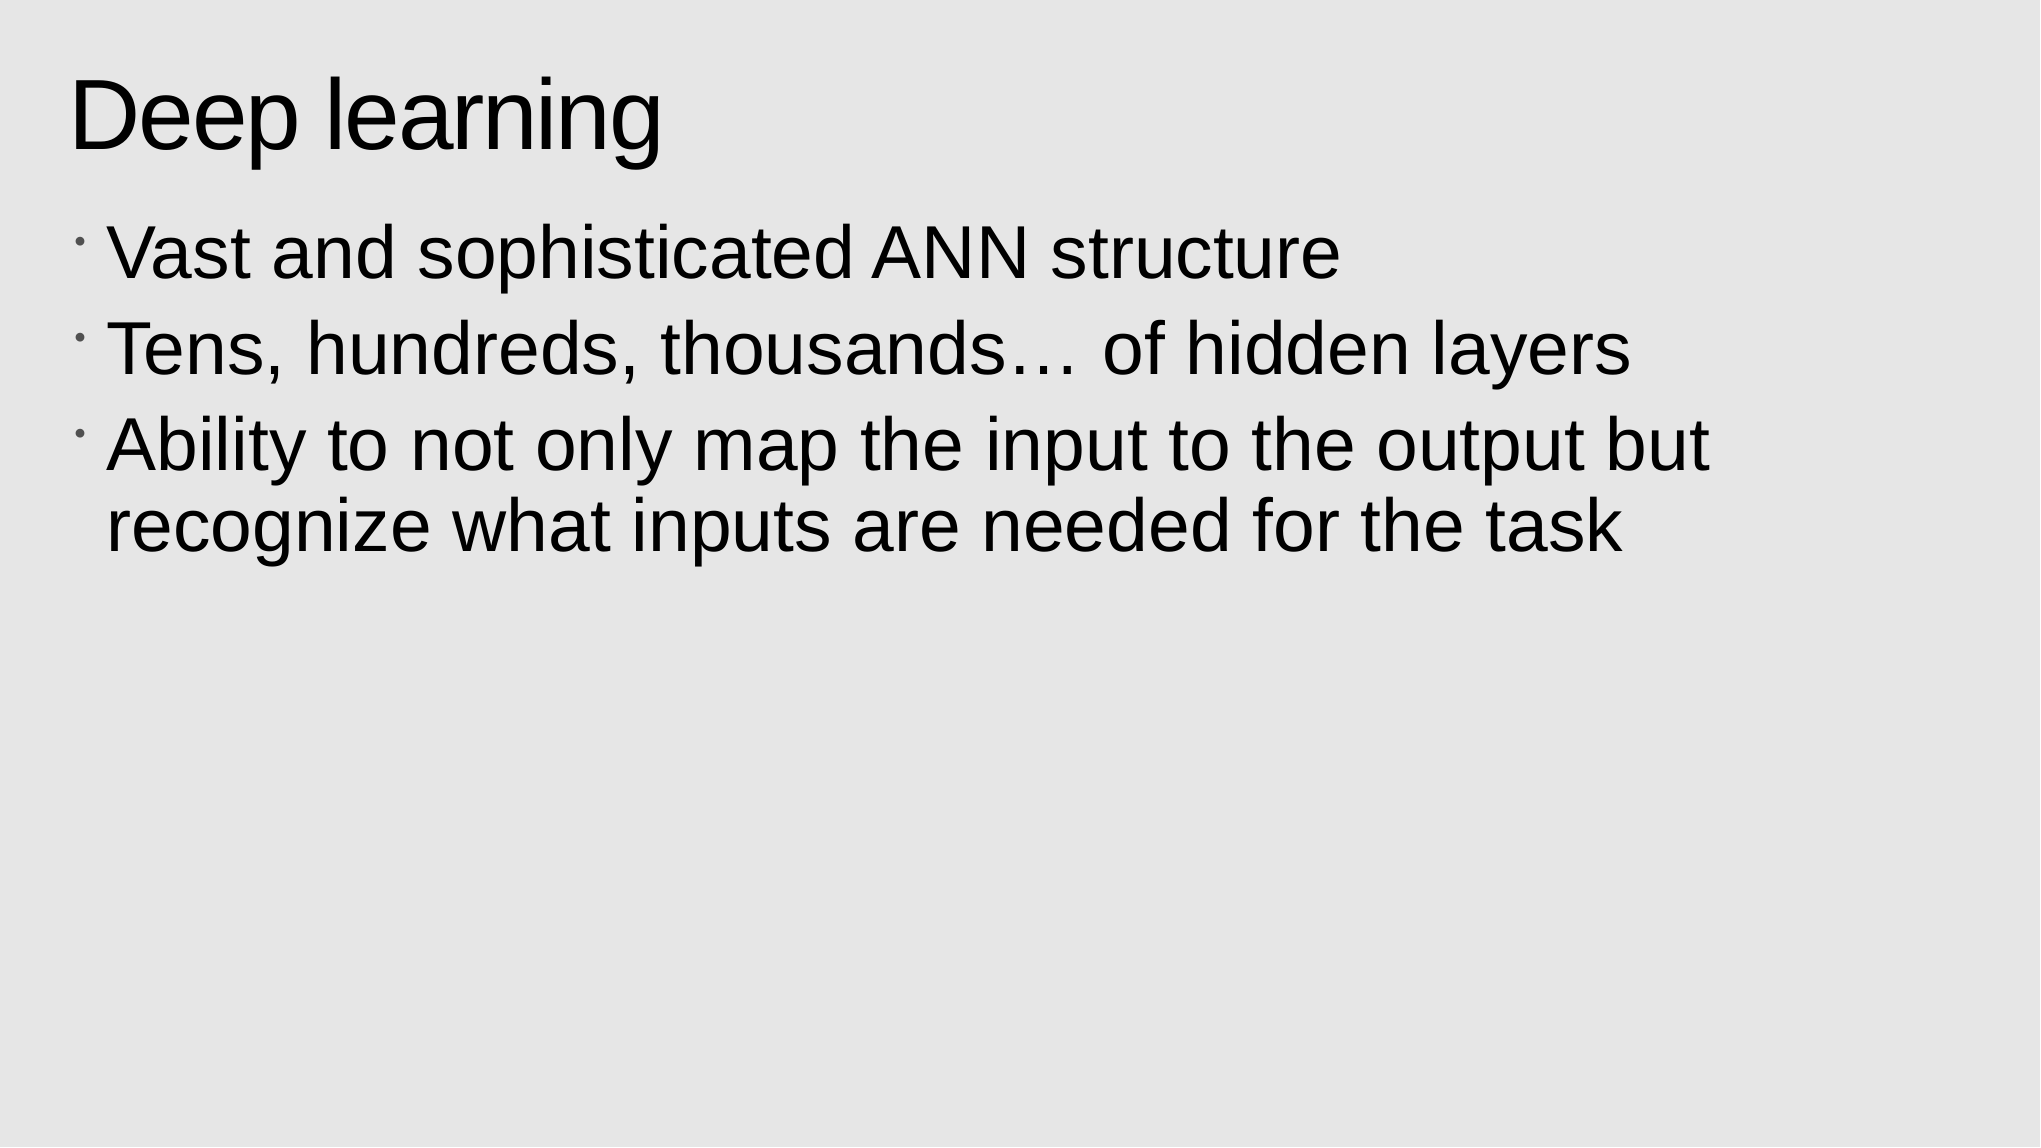

# Deep learning
Vast and sophisticated ANN structure
Tens, hundreds, thousands… of hidden layers
Ability to not only map the input to the output but recognize what inputs are needed for the task